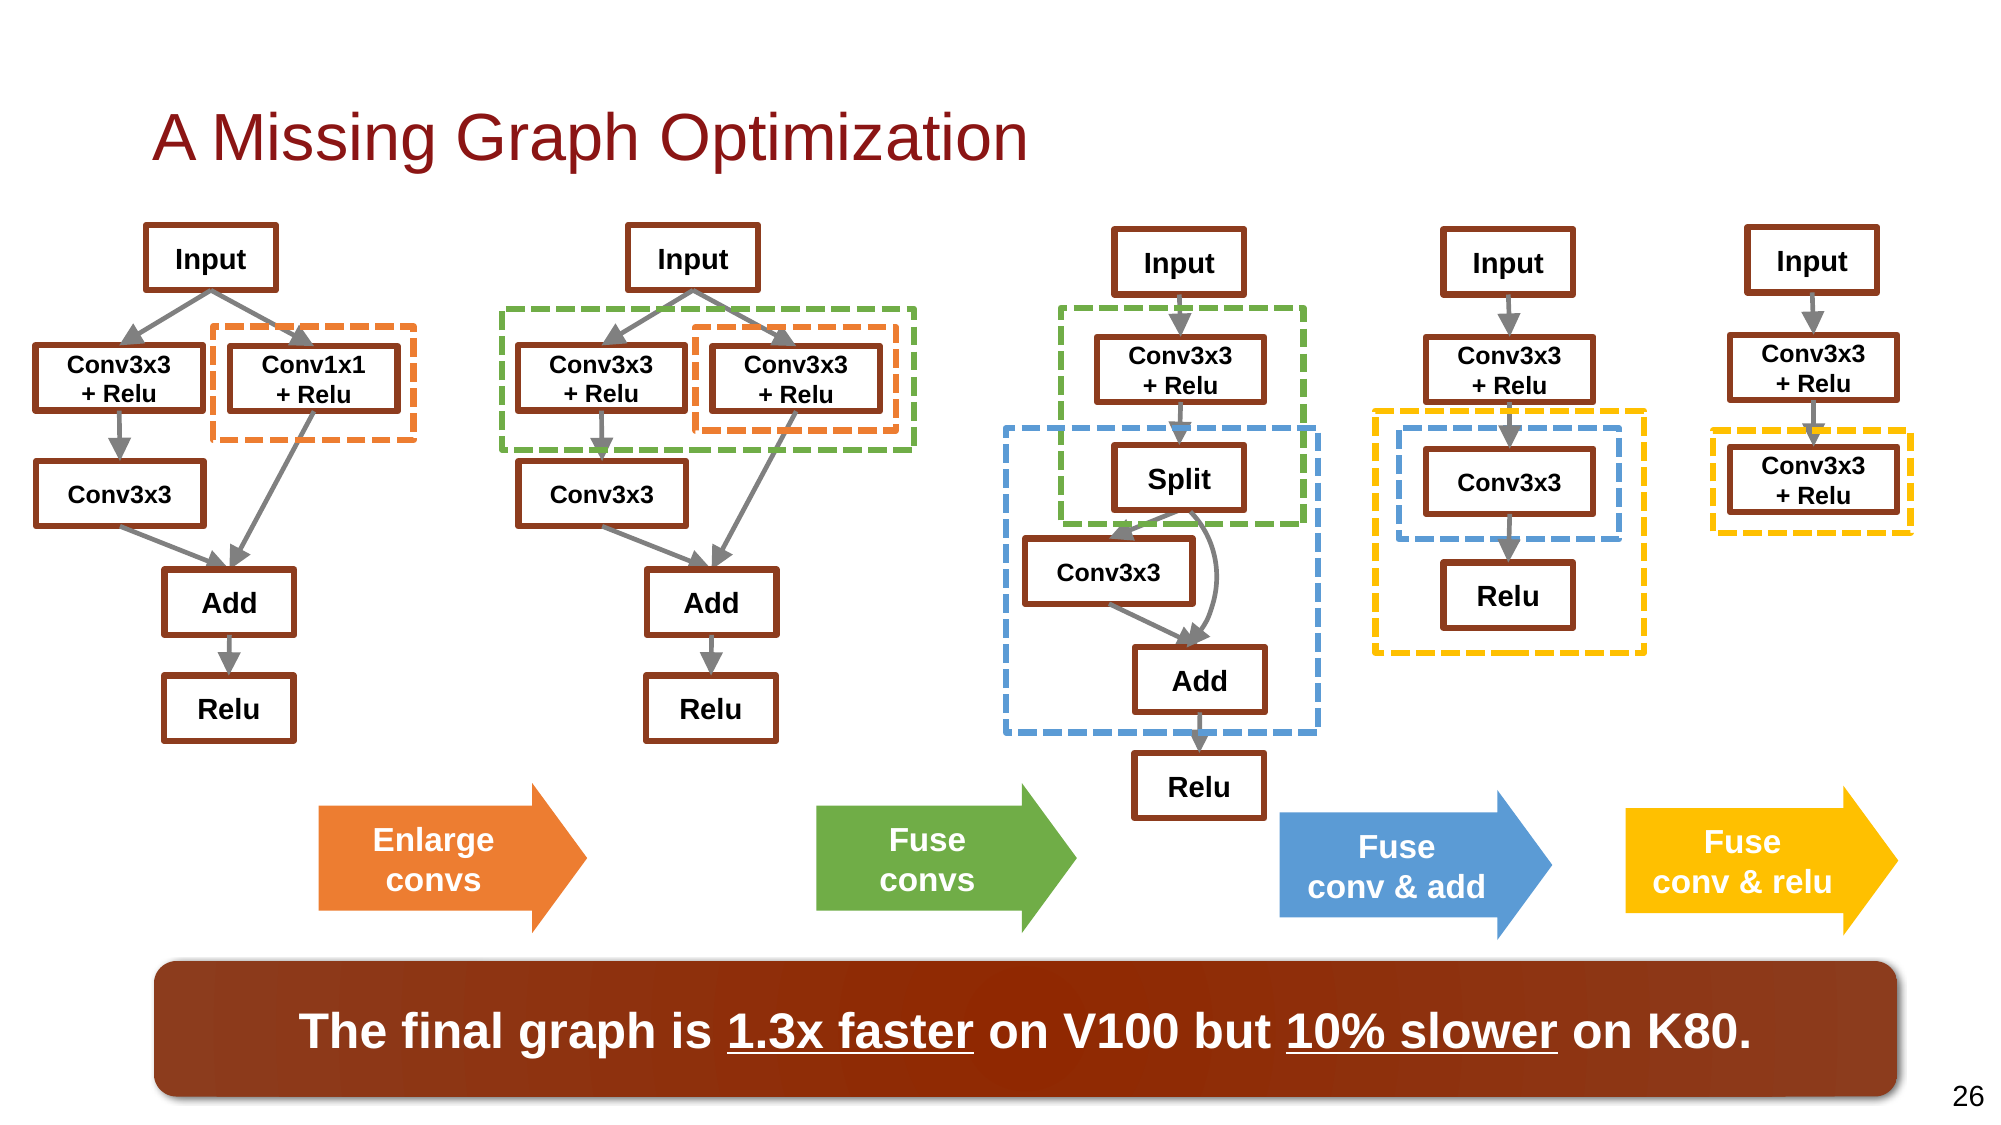

# A Missing Graph Optimization

Input
Conv3x3
+ Relu
Conv3x3
Relu
Input
Conv3x3
+ Relu
Conv1x1
+ Relu
Conv3x3
Add
Relu
Input
Conv3x3
+ Relu
Conv3x3
+ Relu
Conv3x3
Add
Relu
Input
Conv3x3
+ Relu
Conv3x3
+ Relu
Input
Conv3x3
+ Relu
Split

Conv3x3
Add
Relu

Enlarge
convs
Fuse
convs
Fuse
conv & relu
Fuse
conv & add
The final graph is 1.3x faster on V100 but 10% slower on K80.
26